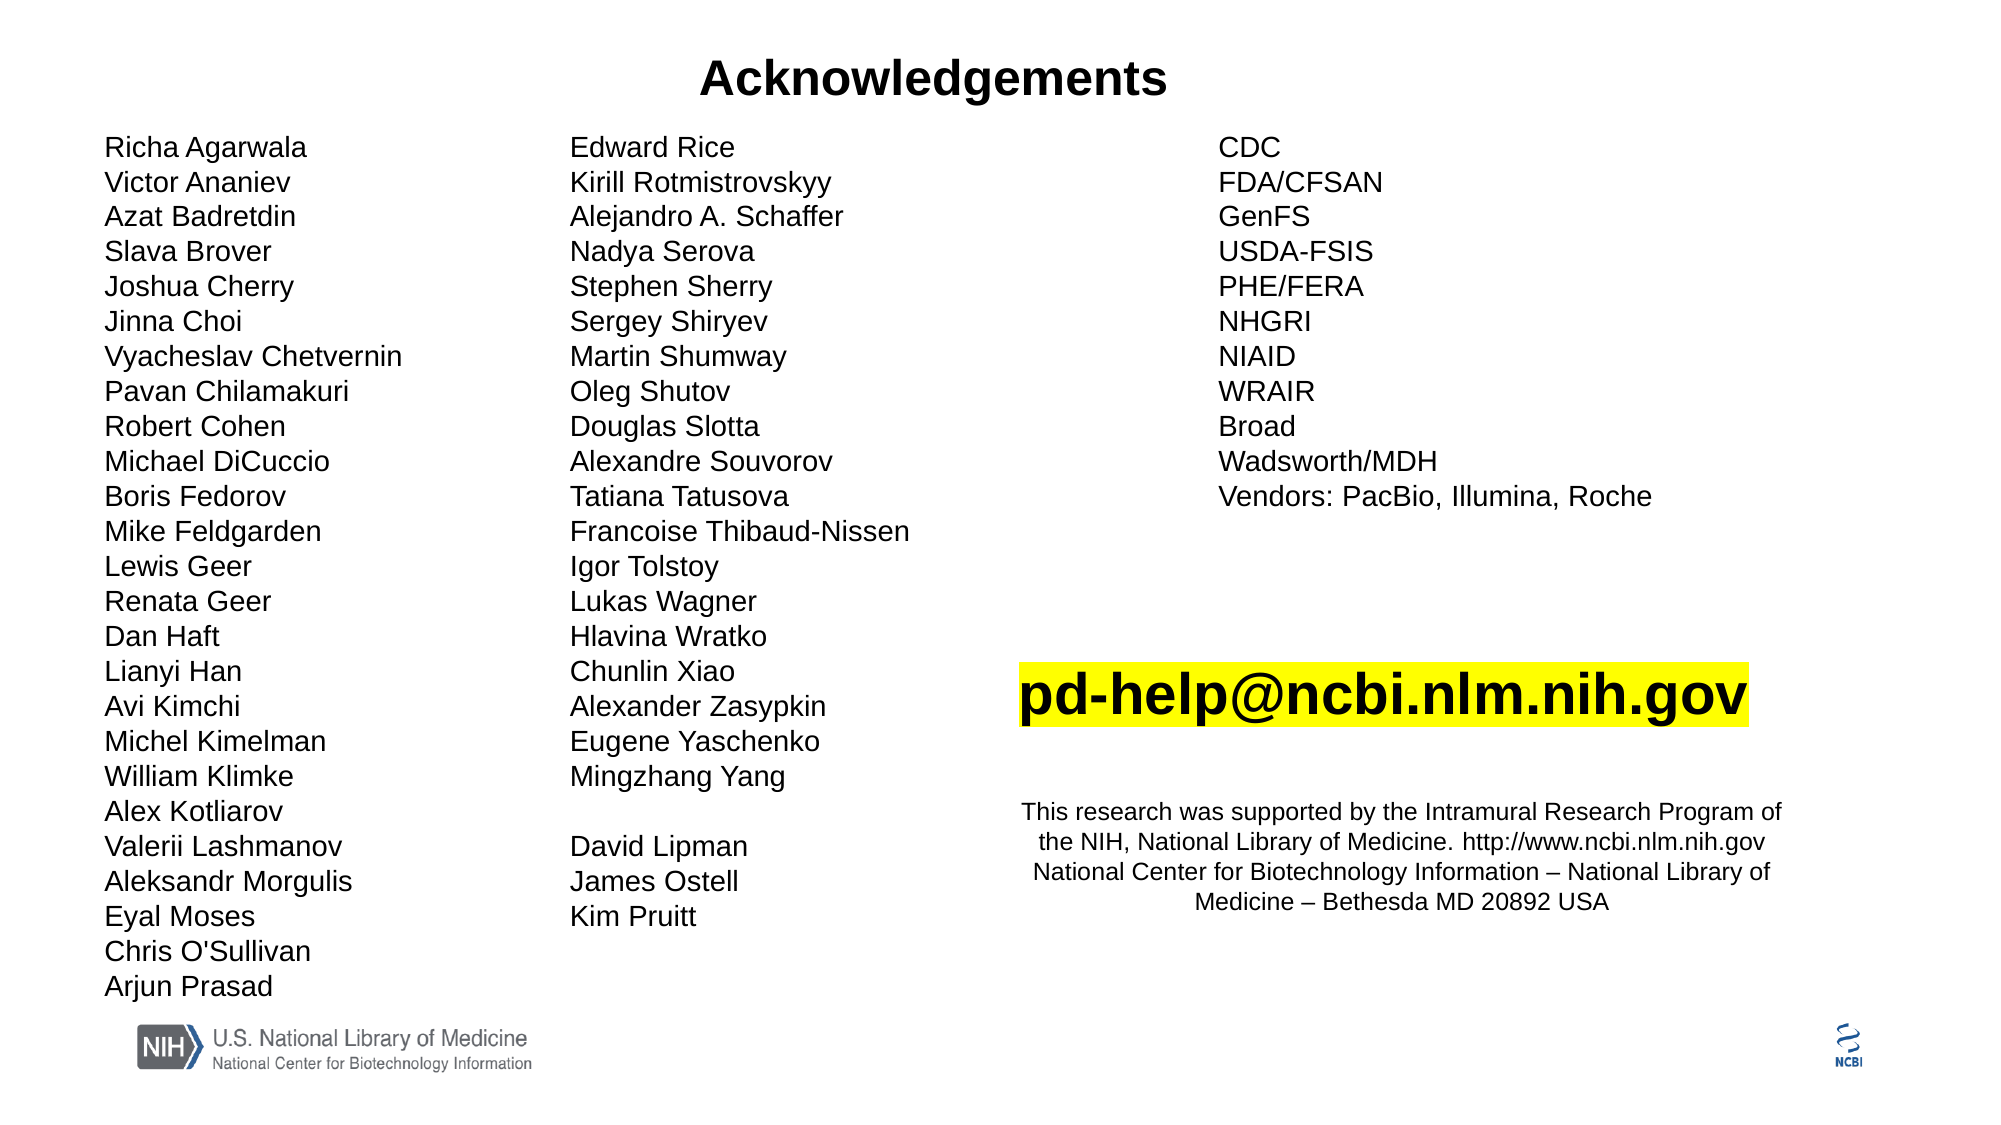

Acknowledgements
Richa Agarwala
Victor Ananiev
Azat Badretdin
Slava Brover
Joshua Cherry
Jinna Choi
Vyacheslav Chetvernin
Pavan Chilamakuri
Robert Cohen
Michael DiCuccio
Boris Fedorov
Mike Feldgarden
Lewis Geer
Renata Geer
Dan Haft
Lianyi Han
Avi Kimchi
Michel Kimelman
William Klimke
Alex Kotliarov
Valerii Lashmanov
Aleksandr Morgulis
Eyal Moses
Chris O'Sullivan
Arjun Prasad

Edward Rice
Kirill Rotmistrovskyy
Alejandro A. Schaffer
Nadya Serova
Stephen Sherry
Sergey Shiryev
Martin Shumway
Oleg Shutov
Douglas Slotta
Alexandre Souvorov
Tatiana Tatusova
Francoise Thibaud-Nissen
Igor Tolstoy
Lukas Wagner
Hlavina Wratko
Chunlin Xiao
Alexander Zasypkin
Eugene Yaschenko
Mingzhang Yang

David Lipman
James Ostell
Kim Pruitt
CDC
FDA/CFSAN
GenFS
USDA-FSIS
PHE/FERA
NHGRI
NIAID
WRAIR
Broad
Wadsworth/MDH
Vendors: PacBio, Illumina, Roche
pd-help@ncbi.nlm.nih.gov
This research was supported by the Intramural Research Program of the NIH, National Library of Medicine. http://www.ncbi.nlm.nih.gov
National Center for Biotechnology Information – National Library of Medicine – Bethesda MD 20892 USA